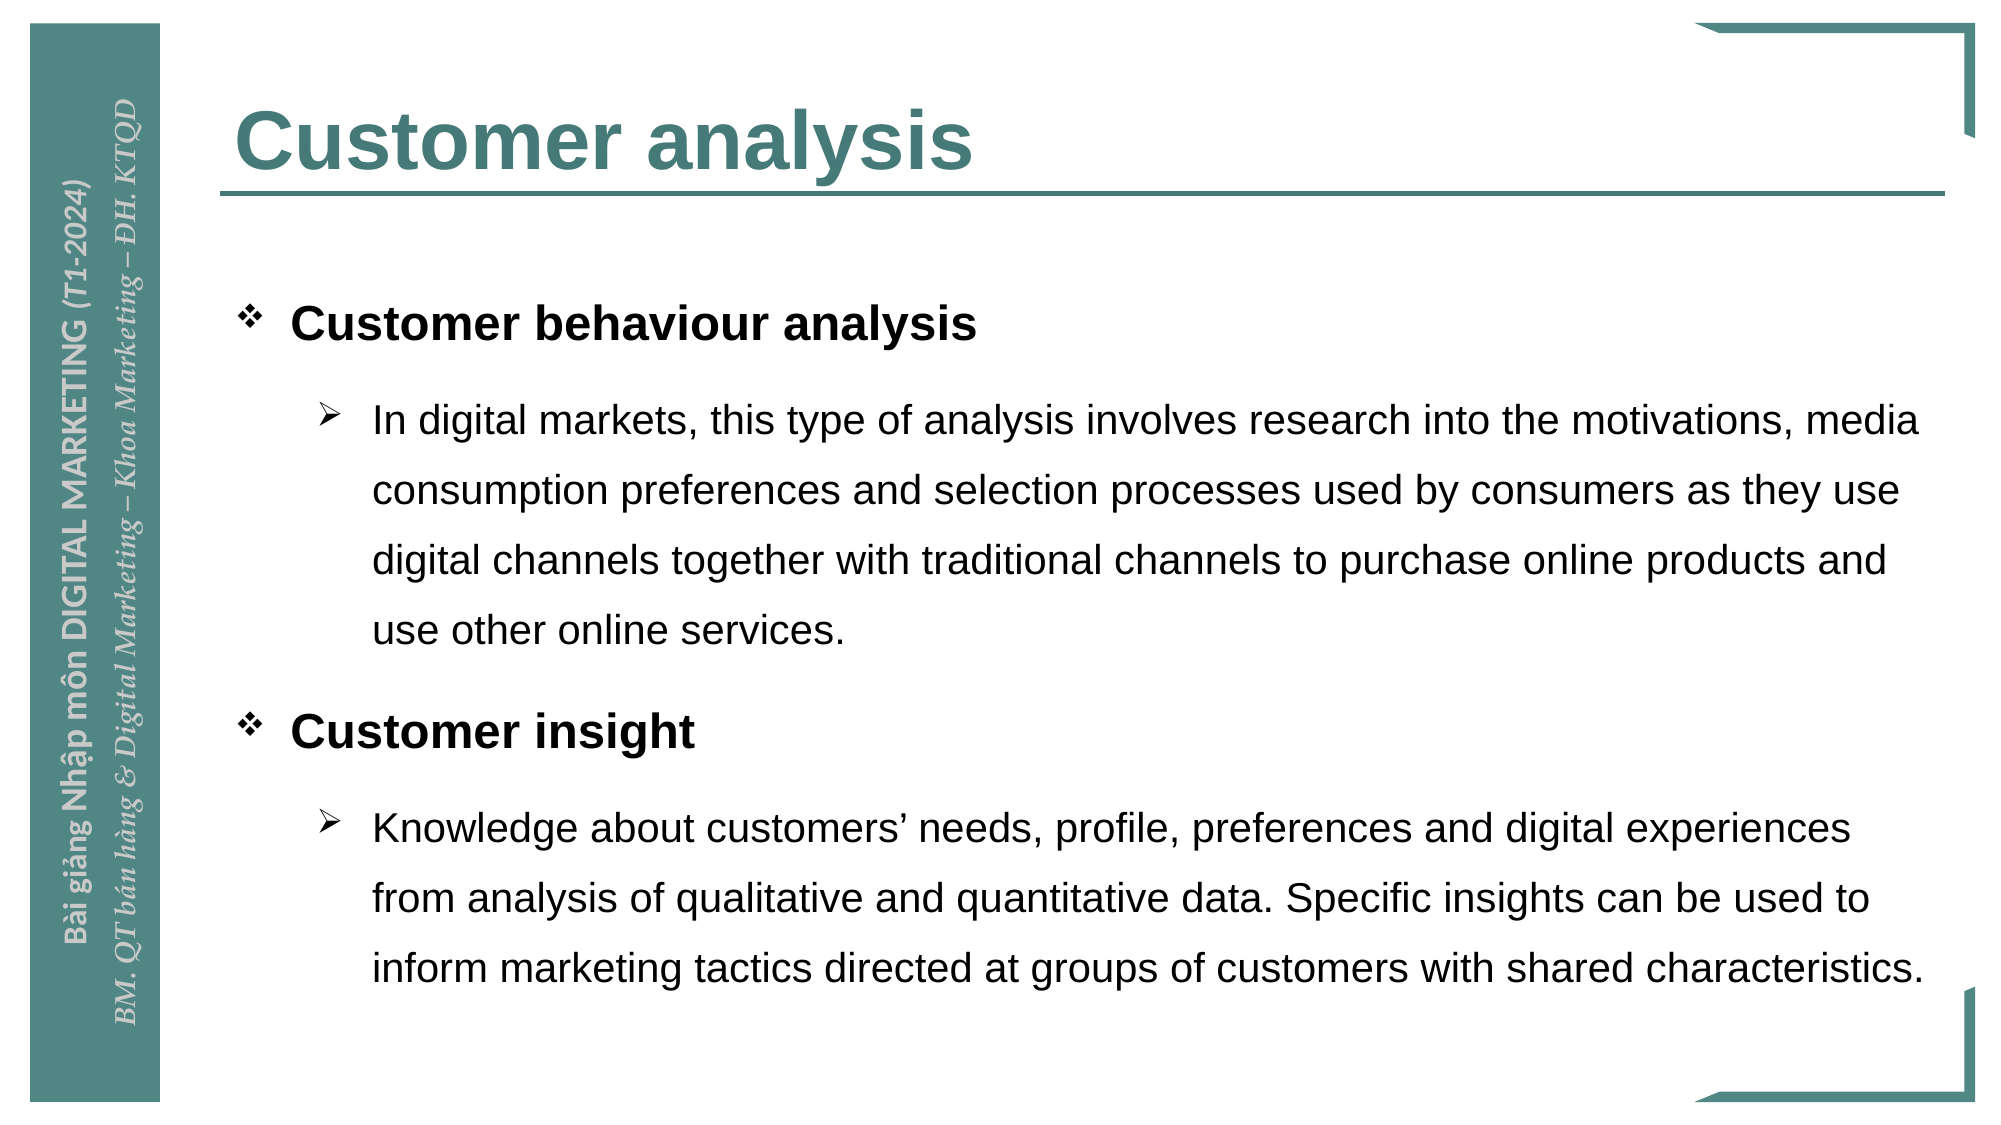

# Customer analysis
Customer behaviour analysis
In digital markets, this type of analysis involves research into the motivations, media consumption preferences and selection processes used by consumers as they use digital channels together with traditional channels to purchase online products and use other online services.
Customer insight
Knowledge about customers’ needs, profile, preferences and digital experiences from analysis of qualitative and quantitative data. Specific insights can be used to inform marketing tactics directed at groups of customers with shared characteristics.